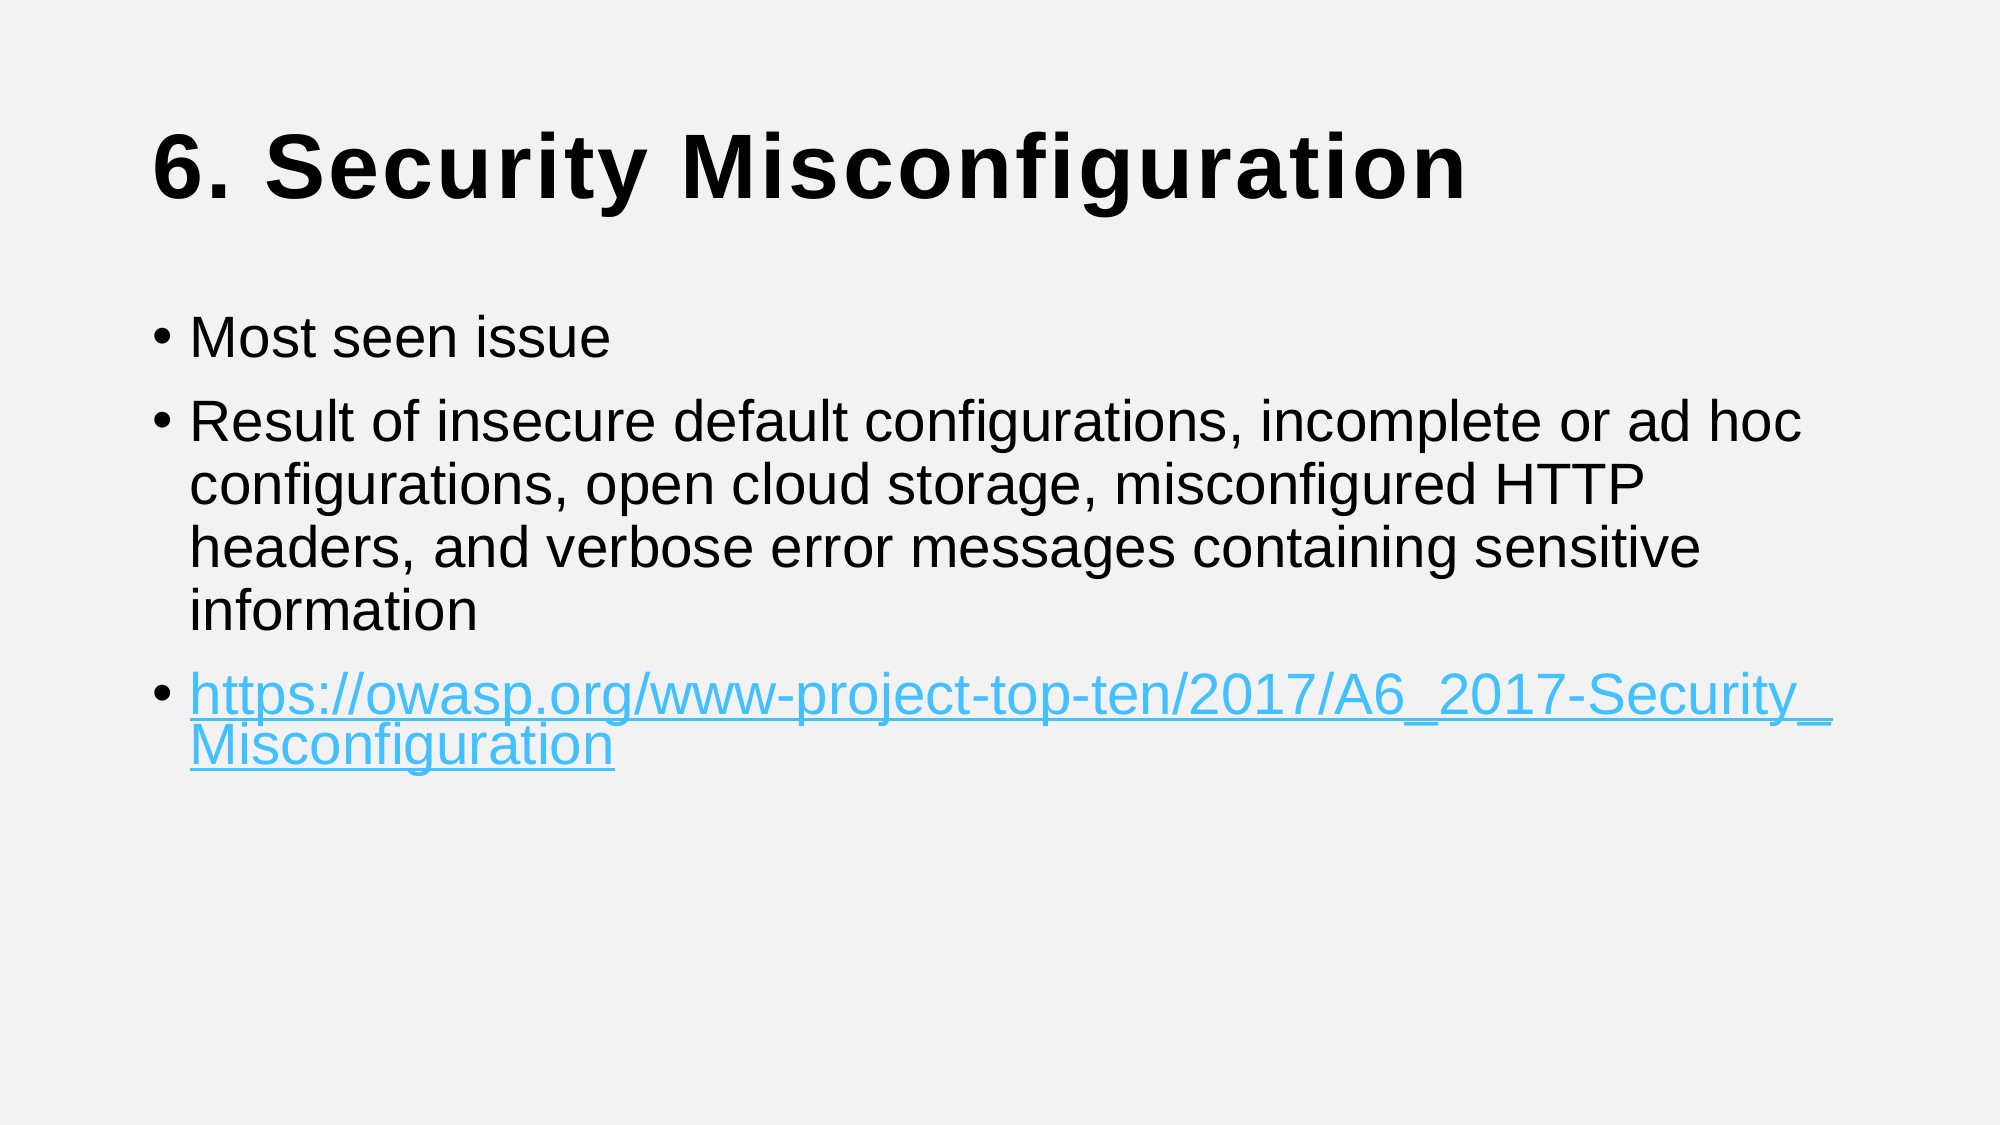

# 6. Security Misconfiguration
Most seen issue
Result of insecure default configurations, incomplete or ad hoc configurations, open cloud storage, misconfigured HTTP headers, and verbose error messages containing sensitive information
https://owasp.org/www-project-top-ten/2017/A6_2017-Security_Misconfiguration